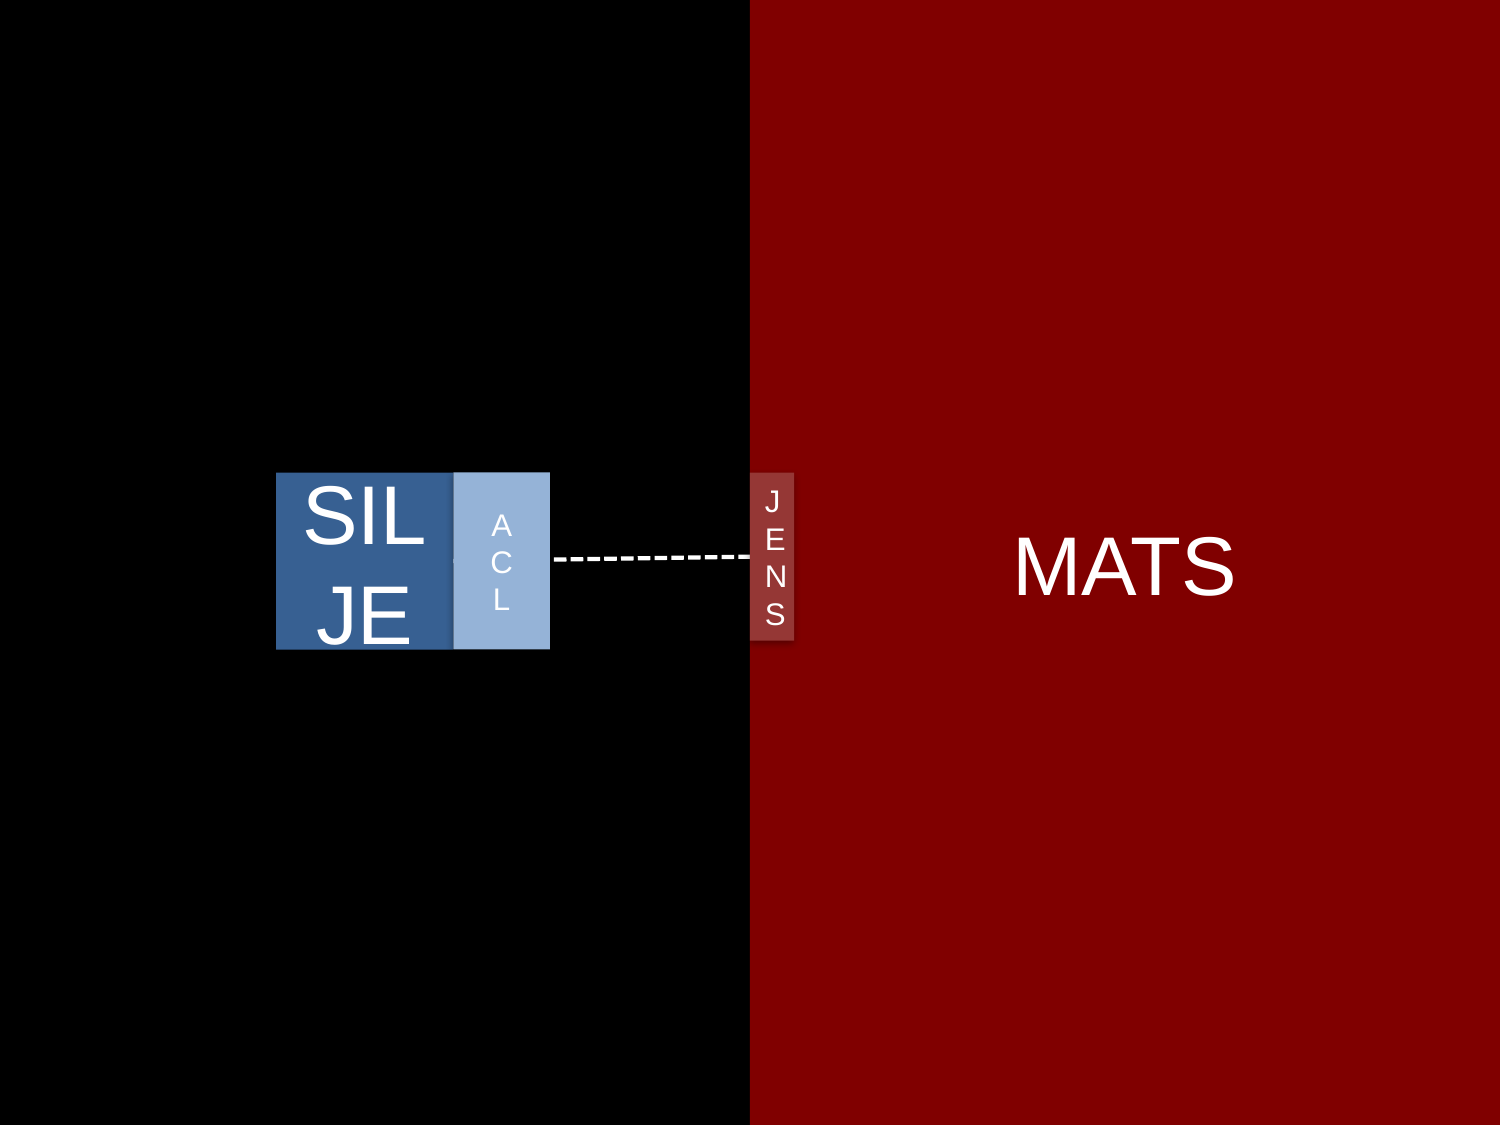

MATS
A
C
L
SILJE
J
E
N
S